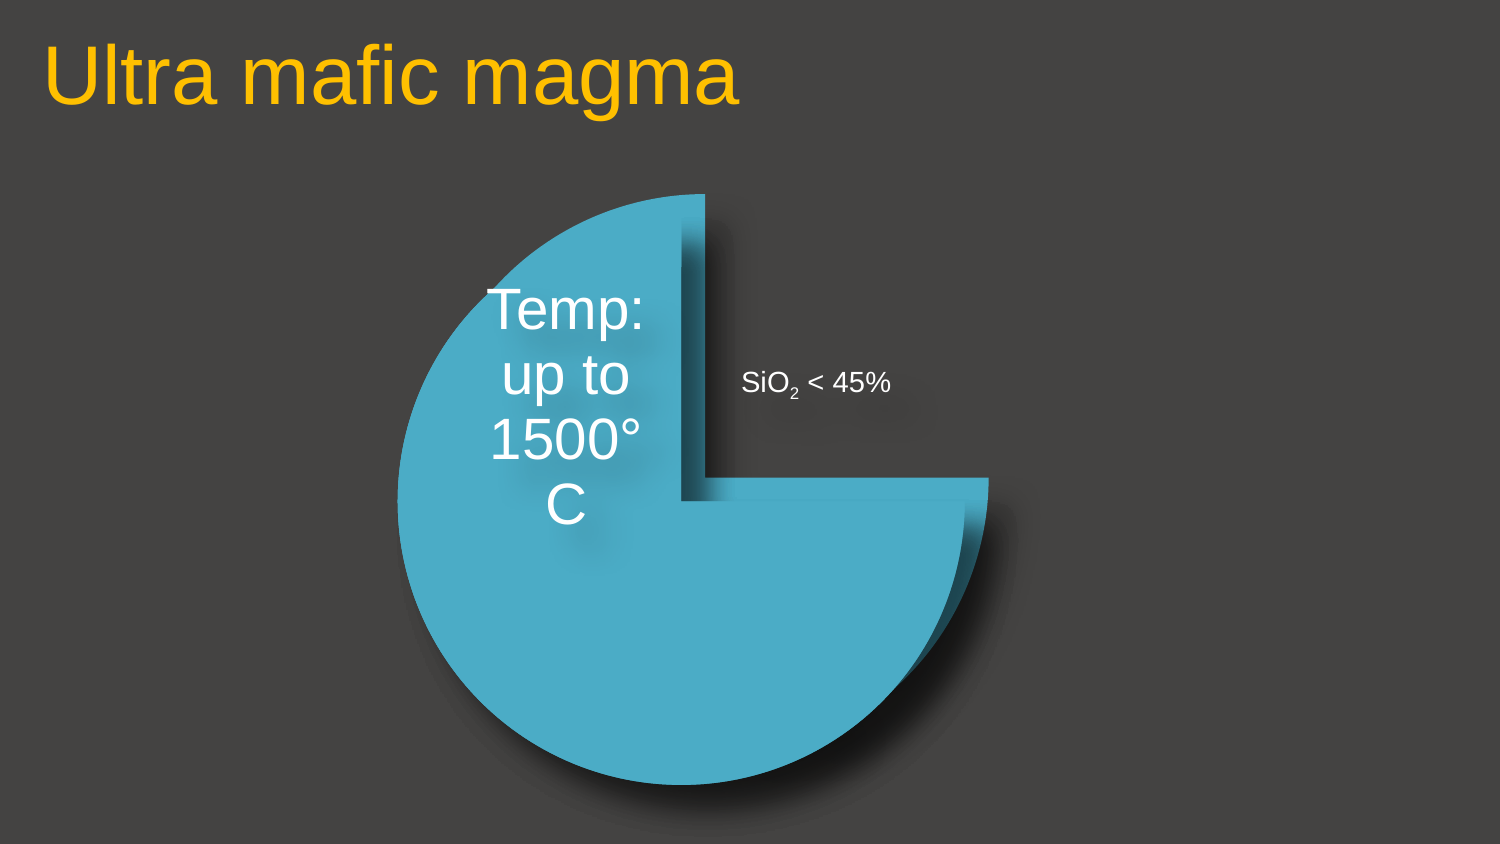

# Ultra mafic magma
SiO2 < 45%
      Fe–Mg > 8%
32%MgO
Temp: up to 1500°C